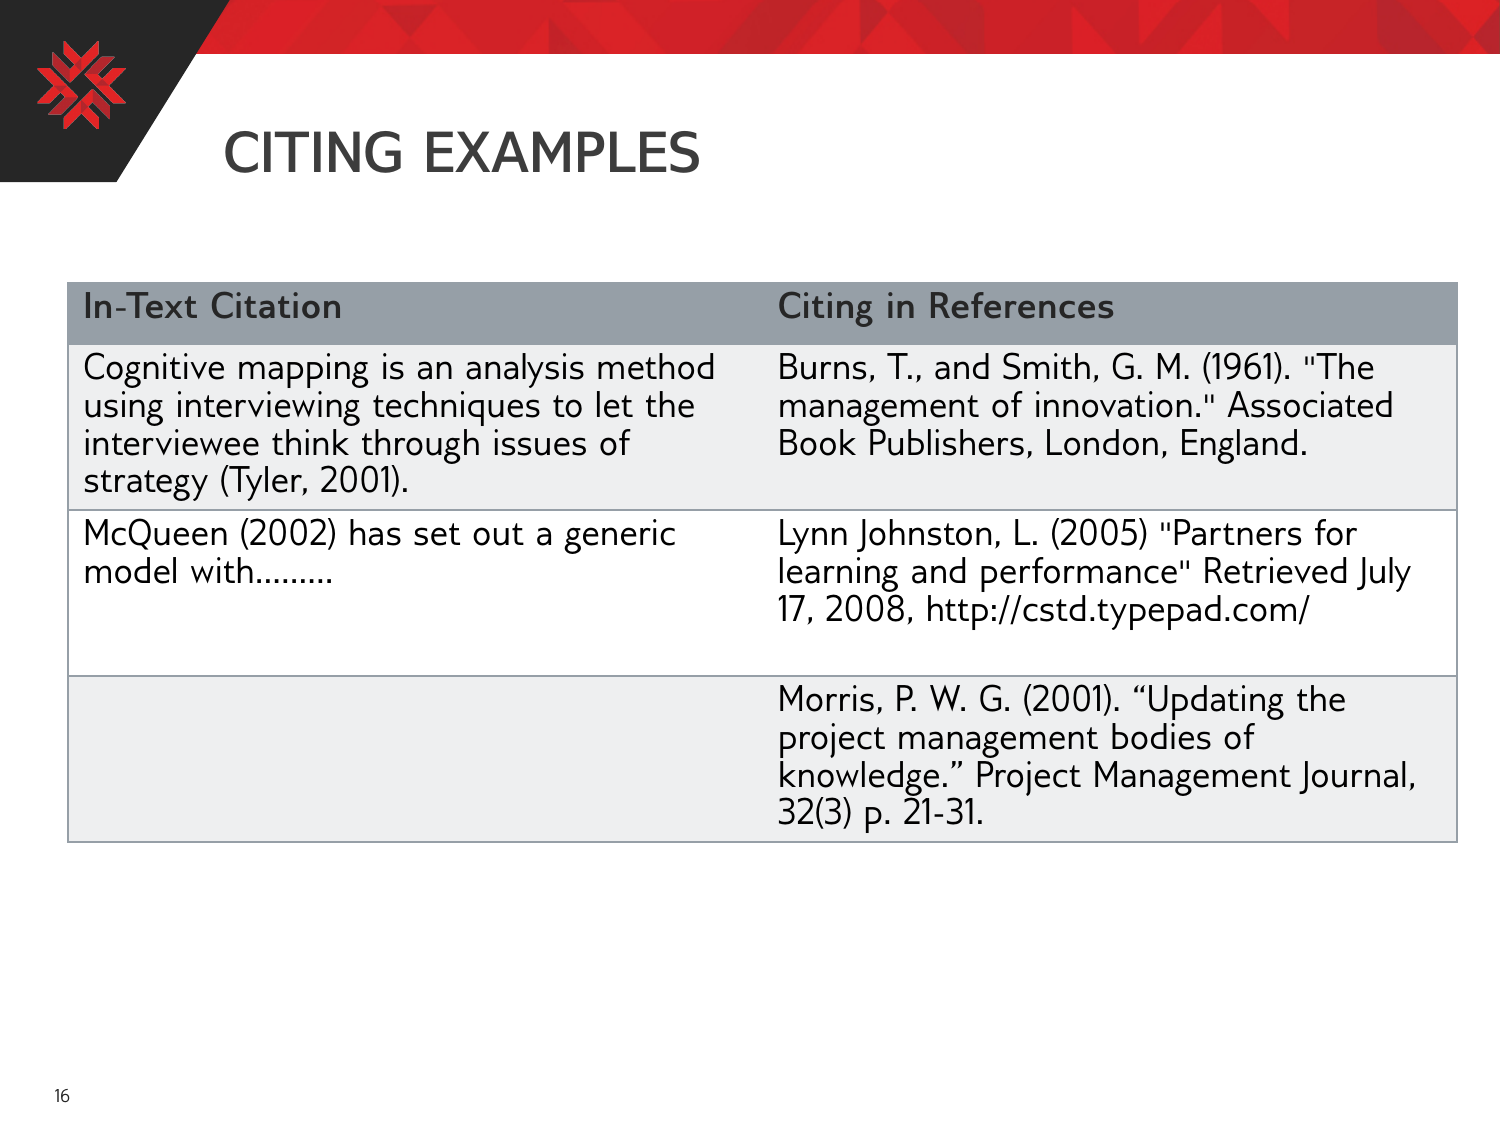

# Citing Examples
| In-Text Citation | Citing in References |
| --- | --- |
| Cognitive mapping is an analysis method using interviewing techniques to let the interviewee think through issues of strategy (Tyler, 2001). | Burns, T., and Smith, G. M. (1961). "The management of innovation." Associated Book Publishers, London, England. |
| McQueen (2002) has set out a generic model with.…….. | Lynn Johnston, L. (2005) "Partners for learning and performance" Retrieved July 17, 2008, http://cstd.typepad.com/ |
|  | Morris, P. W. G. (2001). “Updating the project management bodies of knowledge.” Project Management Journal, 32(3) p. 21-31. |
16